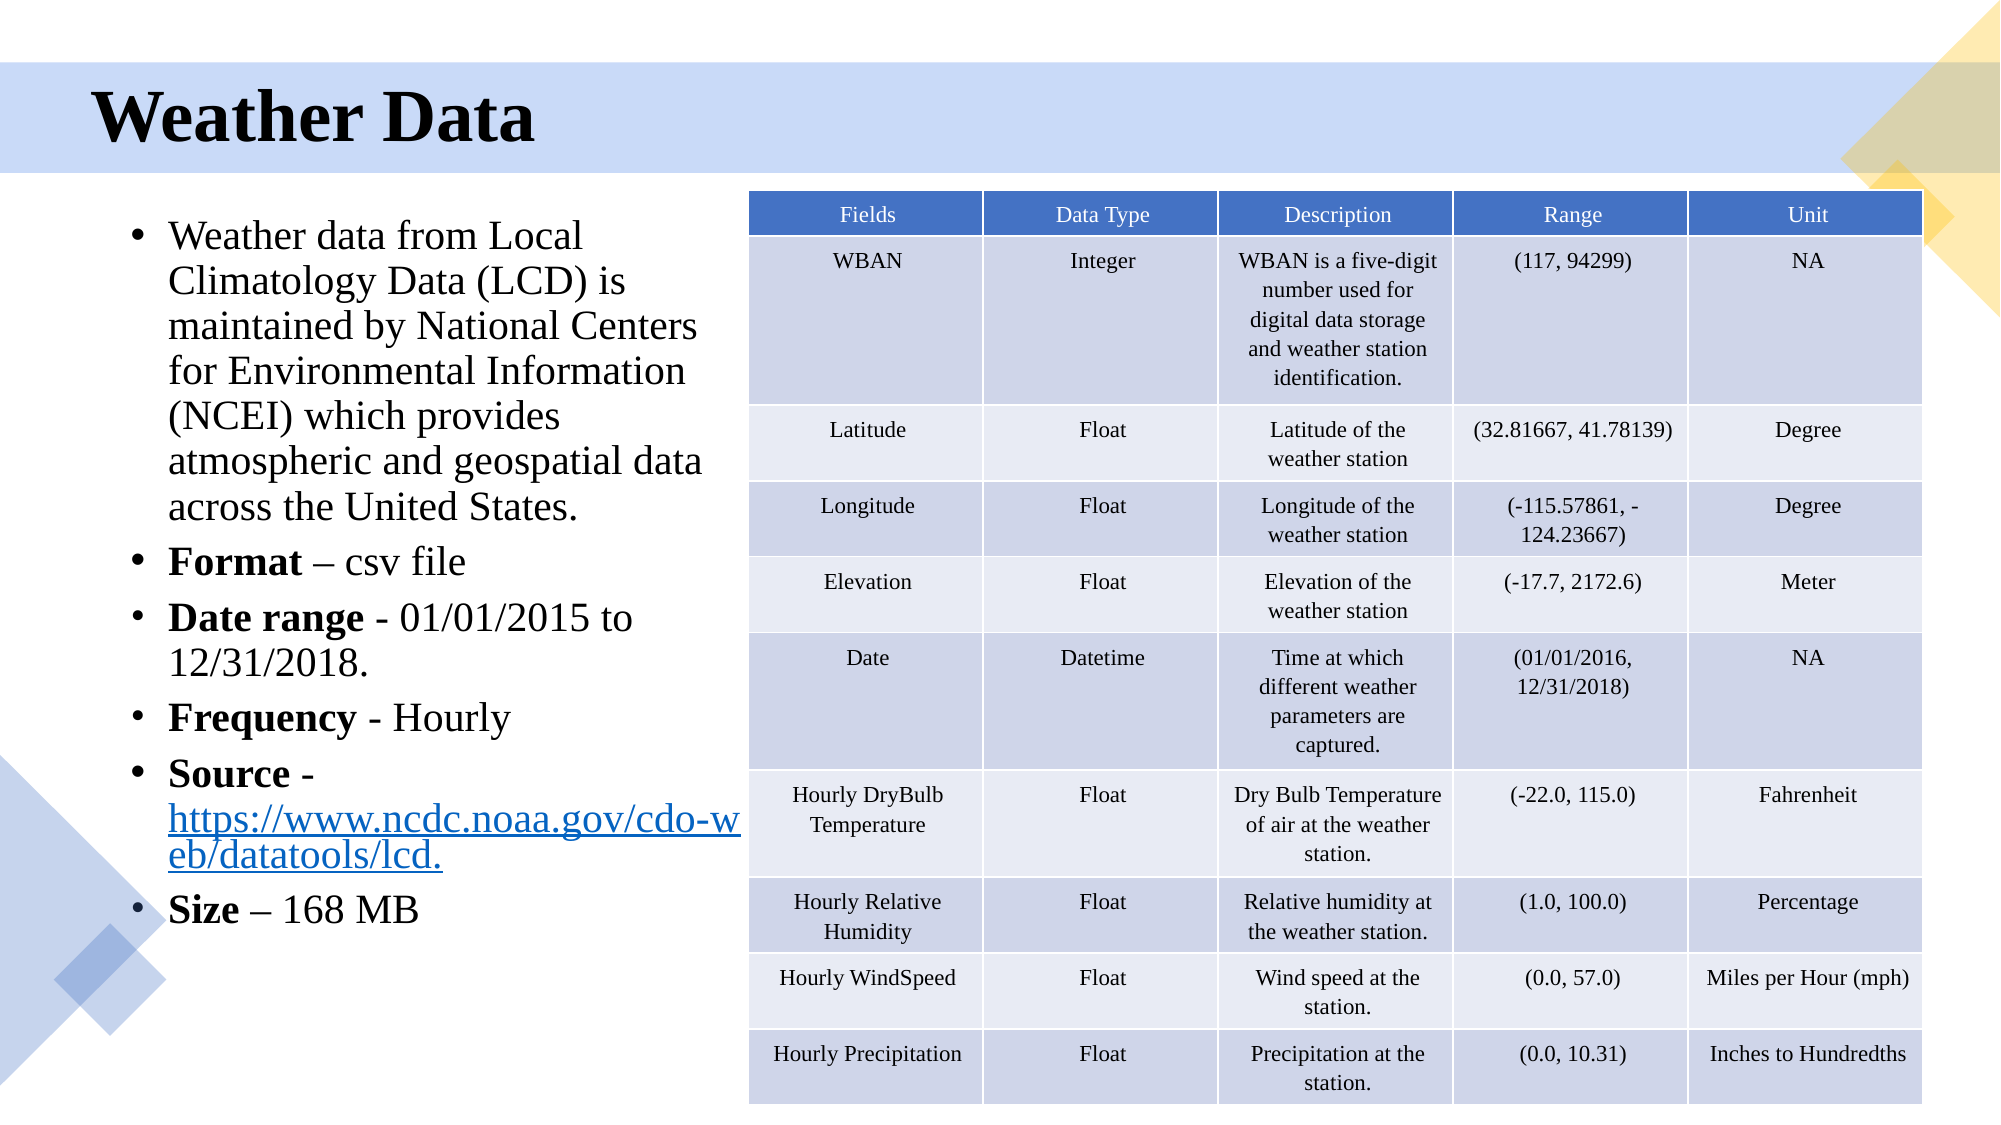

# Weather Data
| Fields | Data Type | Description | Range | Unit |
| --- | --- | --- | --- | --- |
| WBAN | Integer | WBAN is a five-digit number used for digital data storage and weather station identification. | (117, 94299) | NA |
| Latitude | Float | Latitude of the weather station | (32.81667, 41.78139) | Degree |
| Longitude | Float | Longitude of the weather station | (-115.57861, -124.23667) | Degree |
| Elevation | Float | Elevation of the weather station | (-17.7, 2172.6) | Meter |
| Date | Datetime | Time at which different weather parameters are captured. | (01/01/2016, 12/31/2018) | NA |
| Hourly DryBulb Temperature | Float | Dry Bulb Temperature of air at the weather station. | (-22.0, 115.0) | Fahrenheit |
| Hourly Relative Humidity | Float | Relative humidity at the weather station. | (1.0, 100.0) | Percentage |
| Hourly WindSpeed | Float | Wind speed at the station. | (0.0, 57.0) | Miles per Hour (mph) |
| Hourly Precipitation | Float | Precipitation at the station. | (0.0, 10.31) | Inches to Hundredths |
Weather data from Local Climatology Data (LCD) is maintained by National Centers for Environmental Information (NCEI) which provides atmospheric and geospatial data across the United States.
Format – csv file
Date range - 01/01/2015 to 12/31/2018.
Frequency - Hourly
Source - https://www.ncdc.noaa.gov/cdo-web/datatools/lcd.
Size – 168 MB